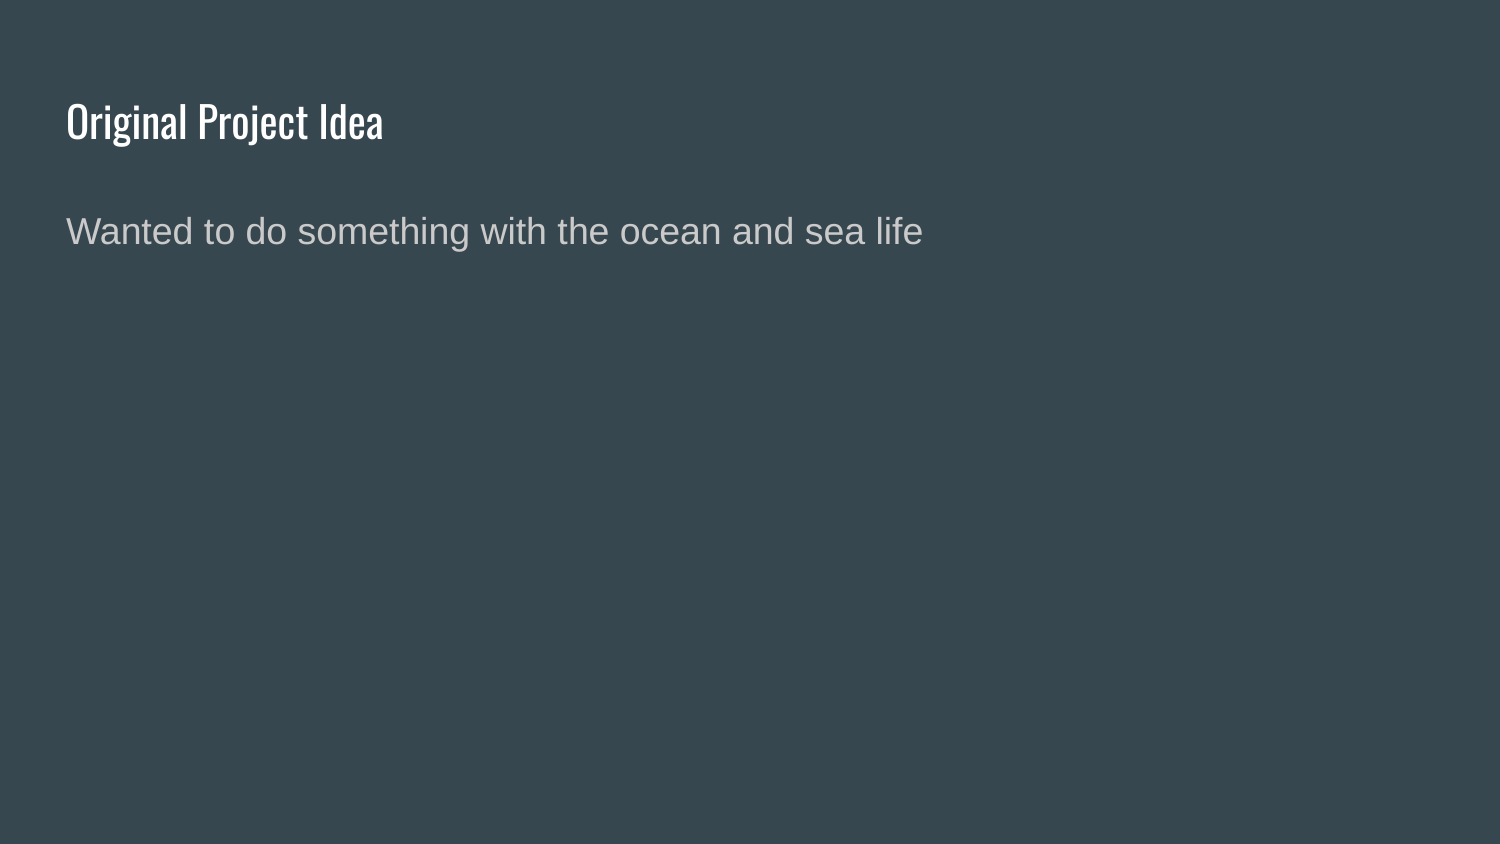

# Original Project Idea
Wanted to do something with the ocean and sea life